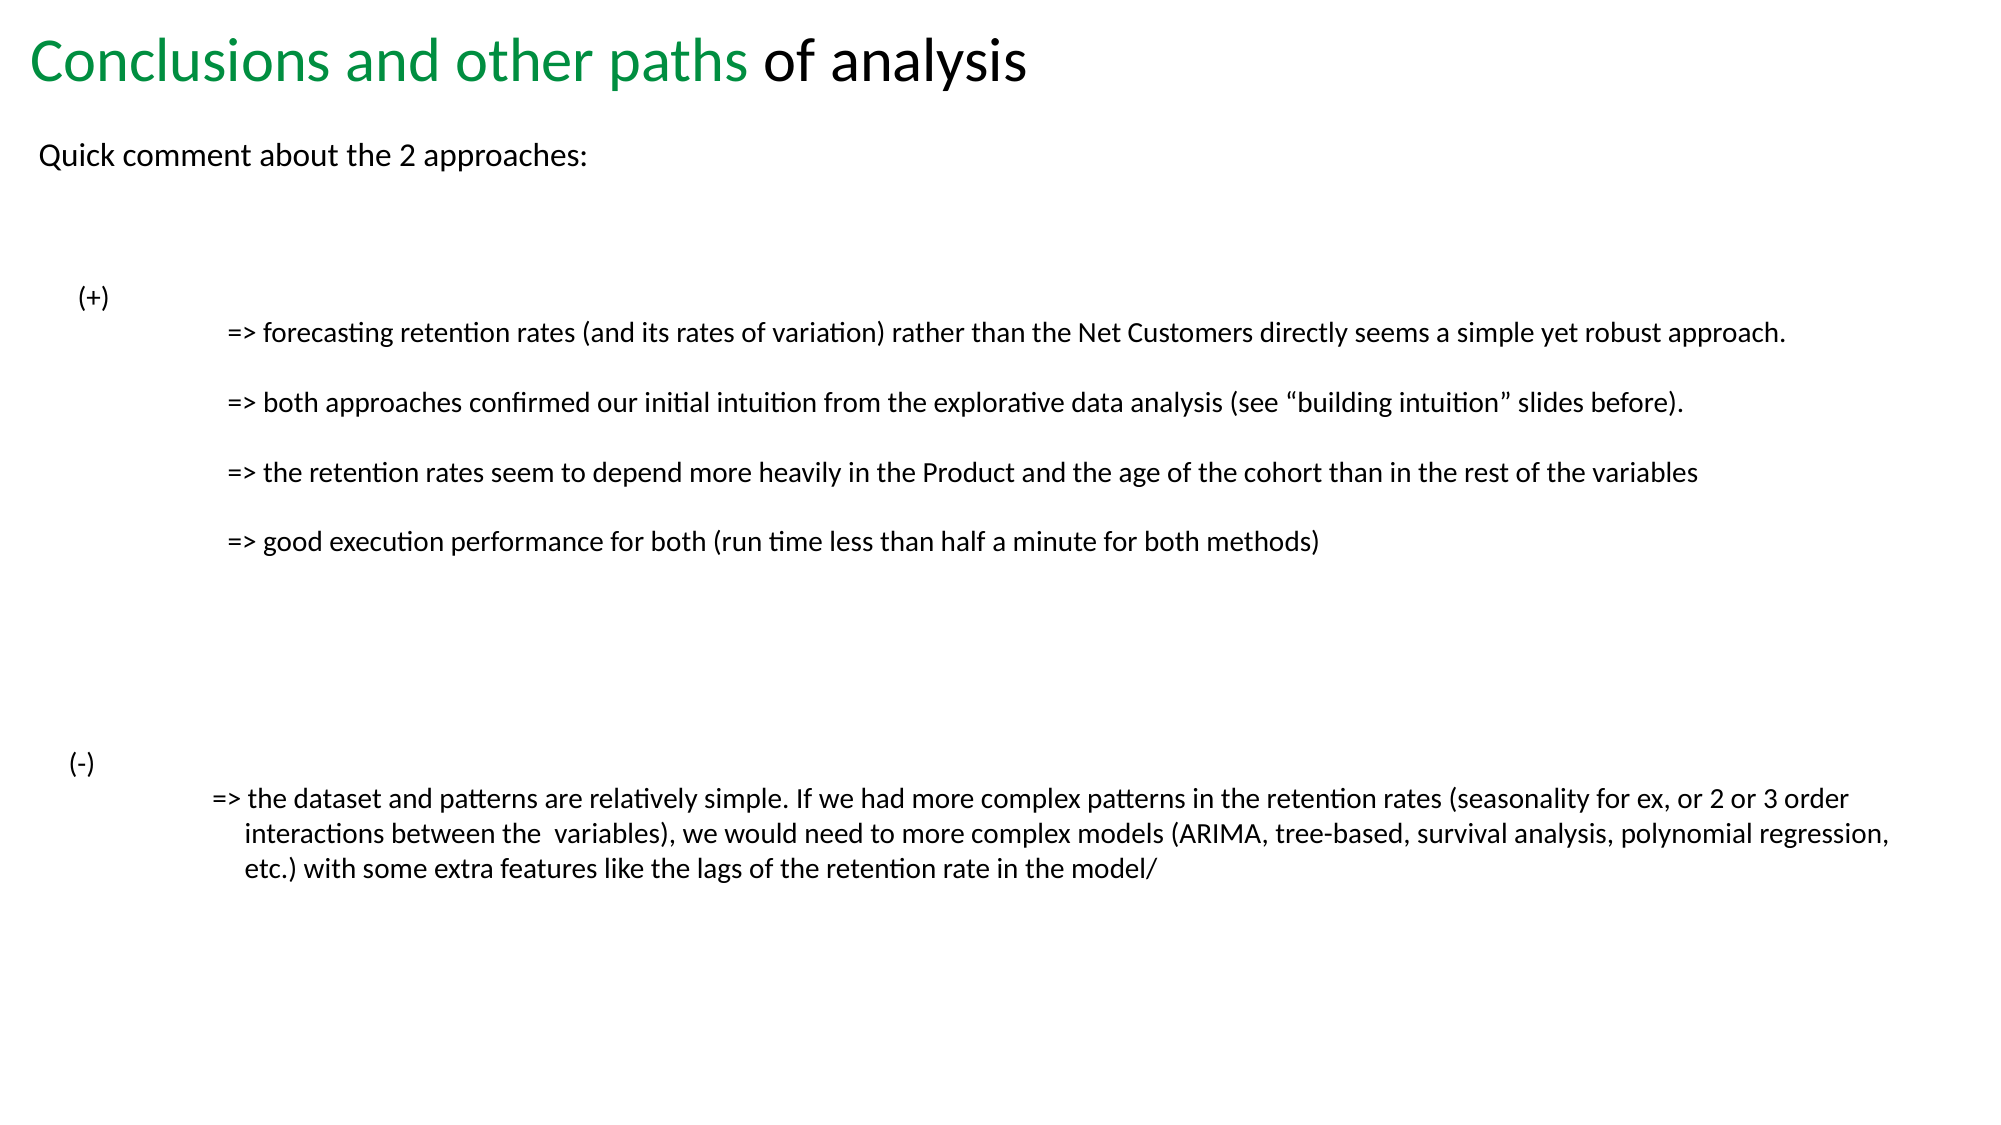

# Conclusions and other paths of analysis
Quick comment about the 2 approaches:

      (+)
	      => forecasting retention rates (and its rates of variation) rather than the Net Customers directly seems a simple yet robust approach.
	      => both approaches confirmed our initial intuition from the explorative data analysis (see “building intuition” slides before).

	      => the retention rates seem to depend more heavily in the Product and the age of the cohort than in the rest of the variables
	      => good execution performance for both (run time less than half a minute for both methods)

      (-)
	     => the dataset and patterns are relatively simple. If we had more complex patterns in the retention rates (seasonality for ex, or 2 or 3 order 	          interactions between the  variables), we would need to more complex models (ARIMA, tree-based, survival analysis, polynomial regression, 	          etc.) with some extra features like the lags of the retention rate in the model/